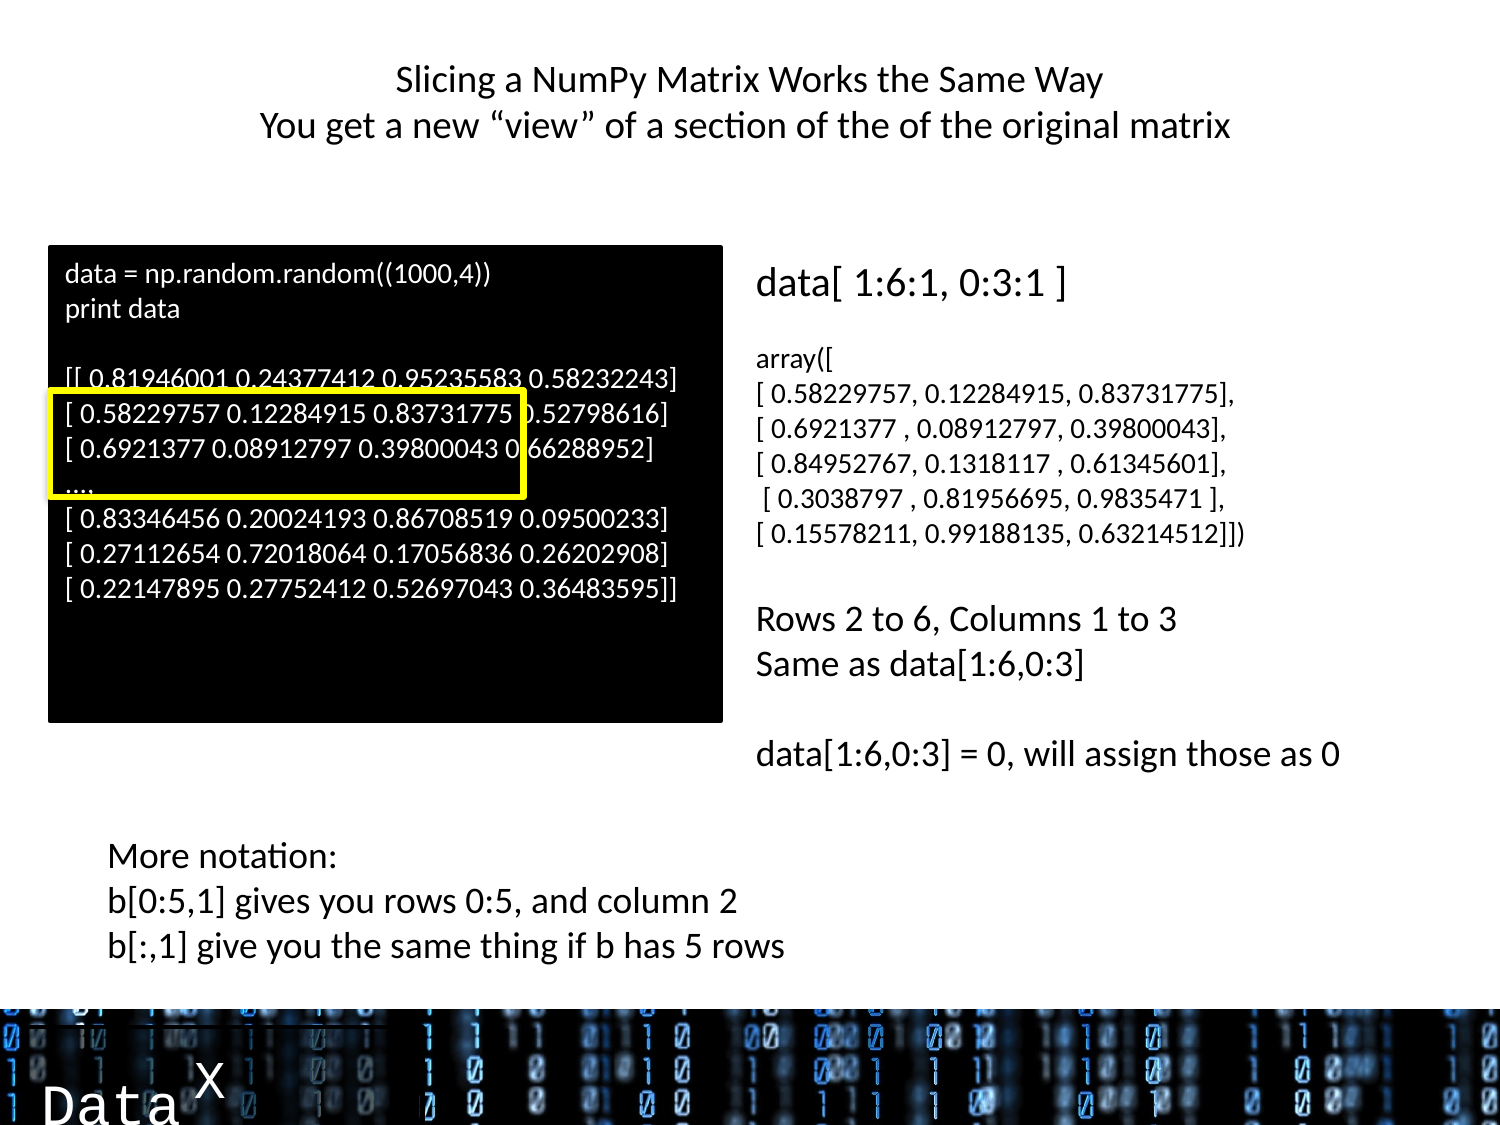

# Slicing a NumPy Matrix Works the Same Way You get a new “view” of a section of the of the original matrix
data = np.random.random((1000,4))
print data

[[ 0.81946001 0.24377412 0.95235583 0.58232243]
[ 0.58229757 0.12284915 0.83731775 0.52798616]
[ 0.6921377 0.08912797 0.39800043 0.66288952]
...,
[ 0.83346456 0.20024193 0.86708519 0.09500233]
[ 0.27112654 0.72018064 0.17056836 0.26202908]
[ 0.22147895 0.27752412 0.52697043 0.36483595]]

data[ 1:6:1, 0:3:1 ]

array([
[ 0.58229757, 0.12284915, 0.83731775],
[ 0.6921377 , 0.08912797, 0.39800043],
[ 0.84952767, 0.1318117 , 0.61345601],
 [ 0.3038797 , 0.81956695, 0.9835471 ],
[ 0.15578211, 0.99188135, 0.63214512]])

Rows 2 to 6, Columns 1 to 3
Same as data[1:6,0:3]

data[1:6,0:3] = 0, will assign those as 0

More notation:
b[0:5,1] gives you rows 0:5, and column 2
b[:,1] give you the same thing if b has 5 rows